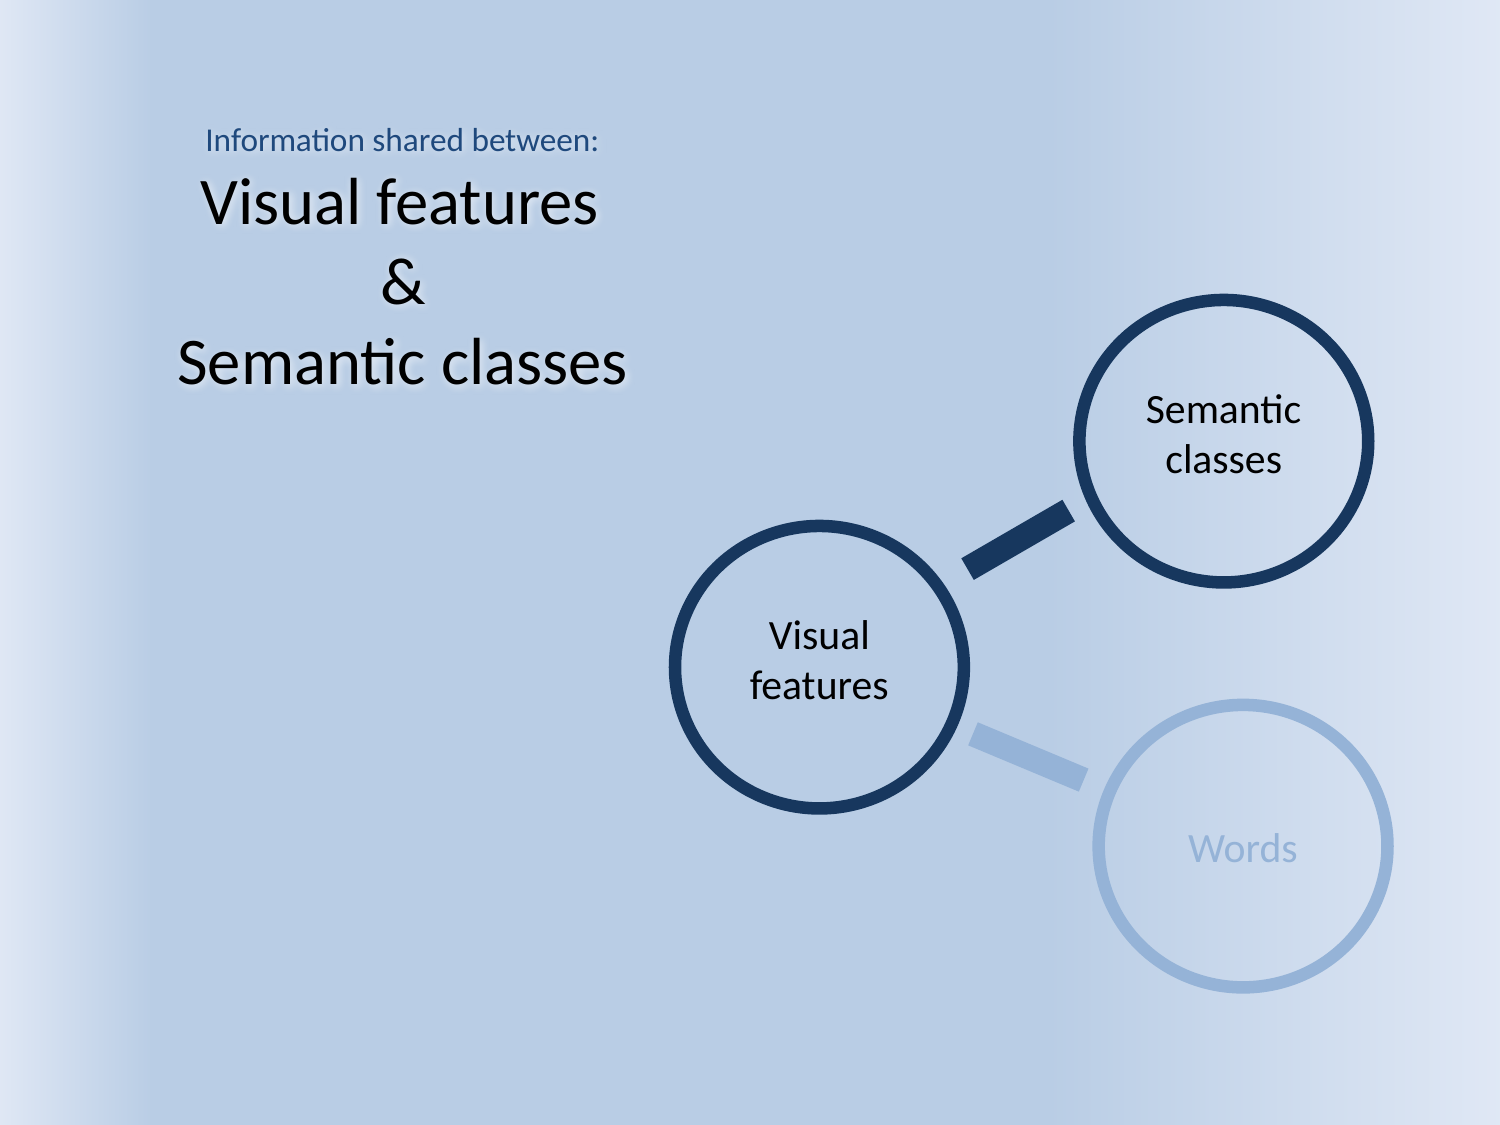

Information shared between:
Visual features
&
Semantic classes

Semantic classes

Visual
features

Words